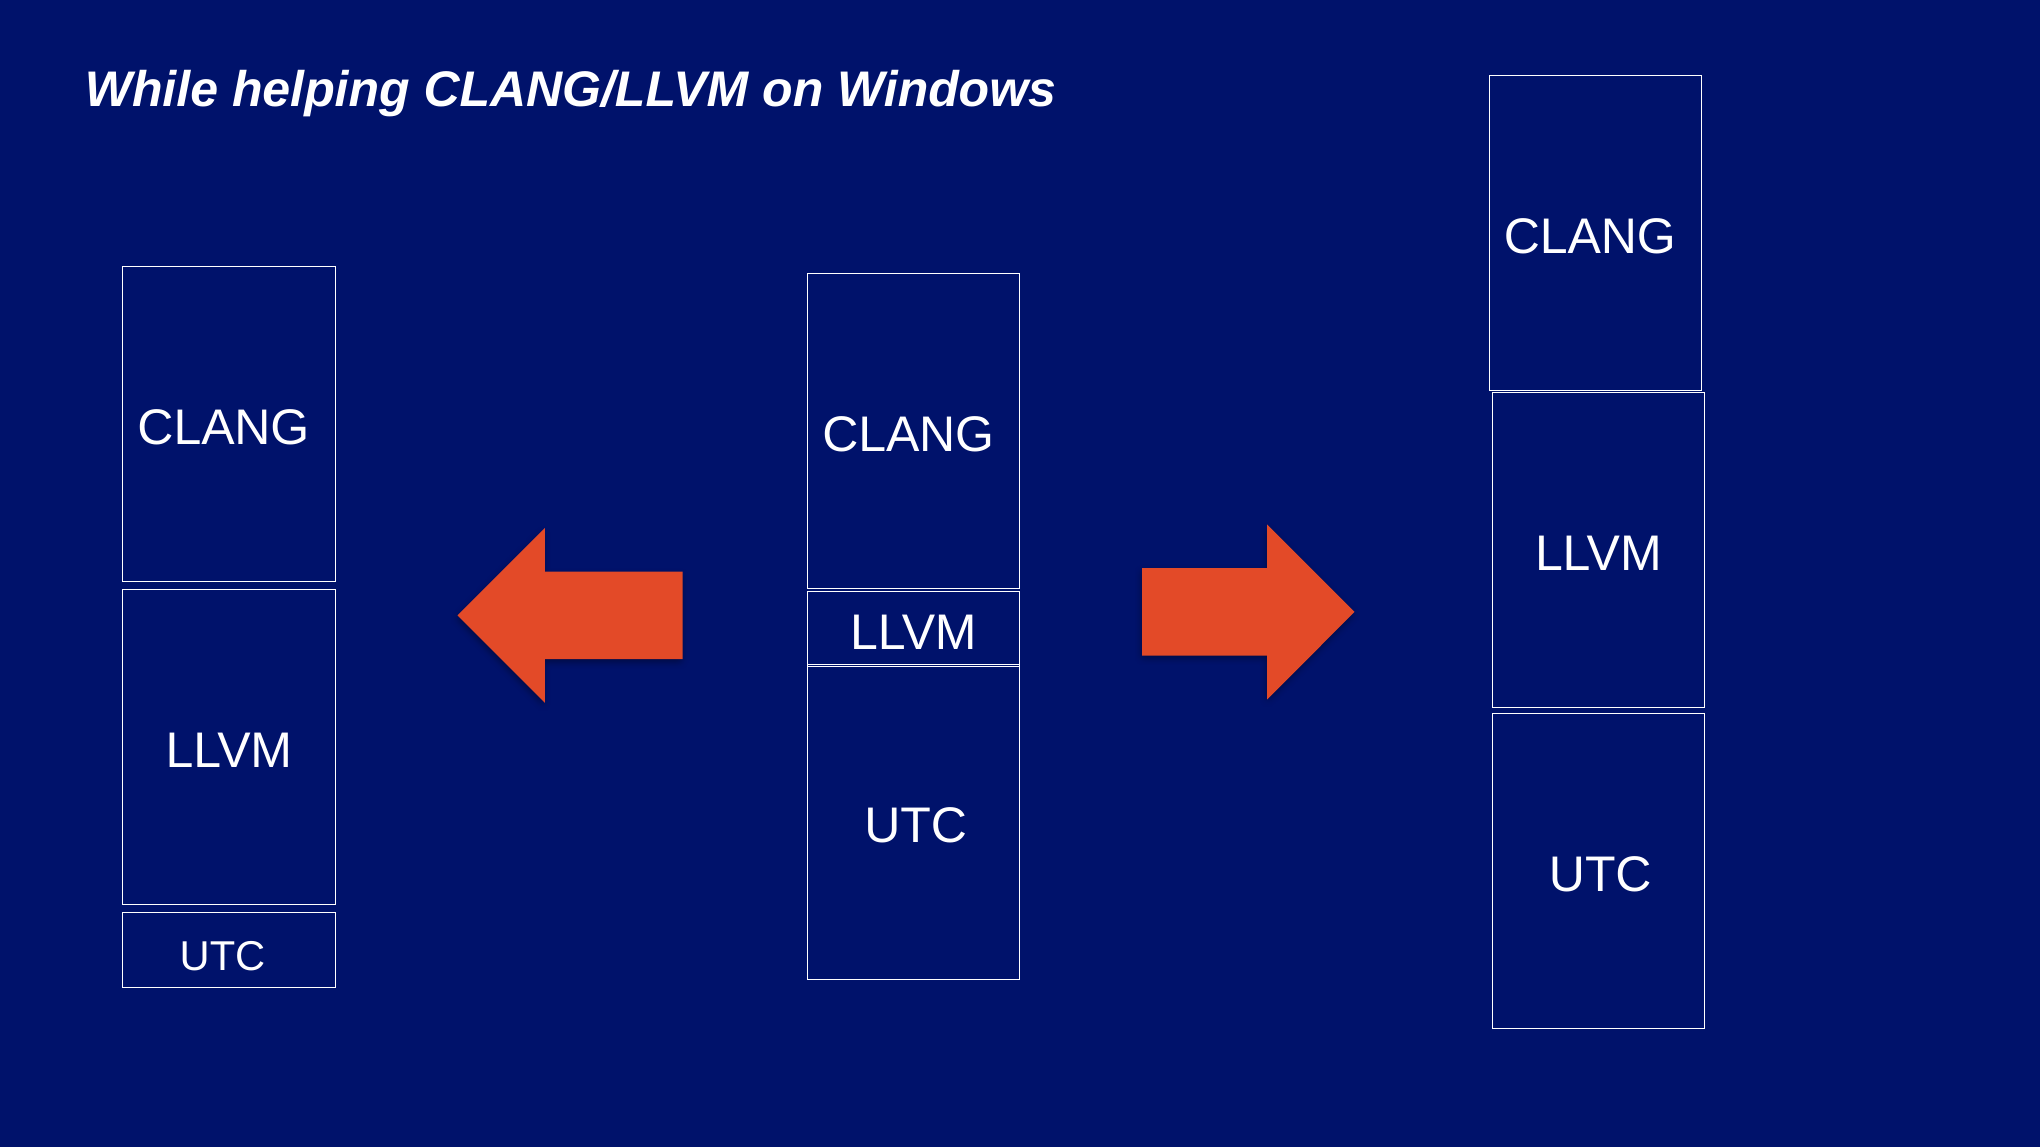

While helping CLANG/LLVM on Windows

CLANG

  LLVM

   UTC

CLANG

  LLVM

   UTC

CLANG

  LLVM

   UTC